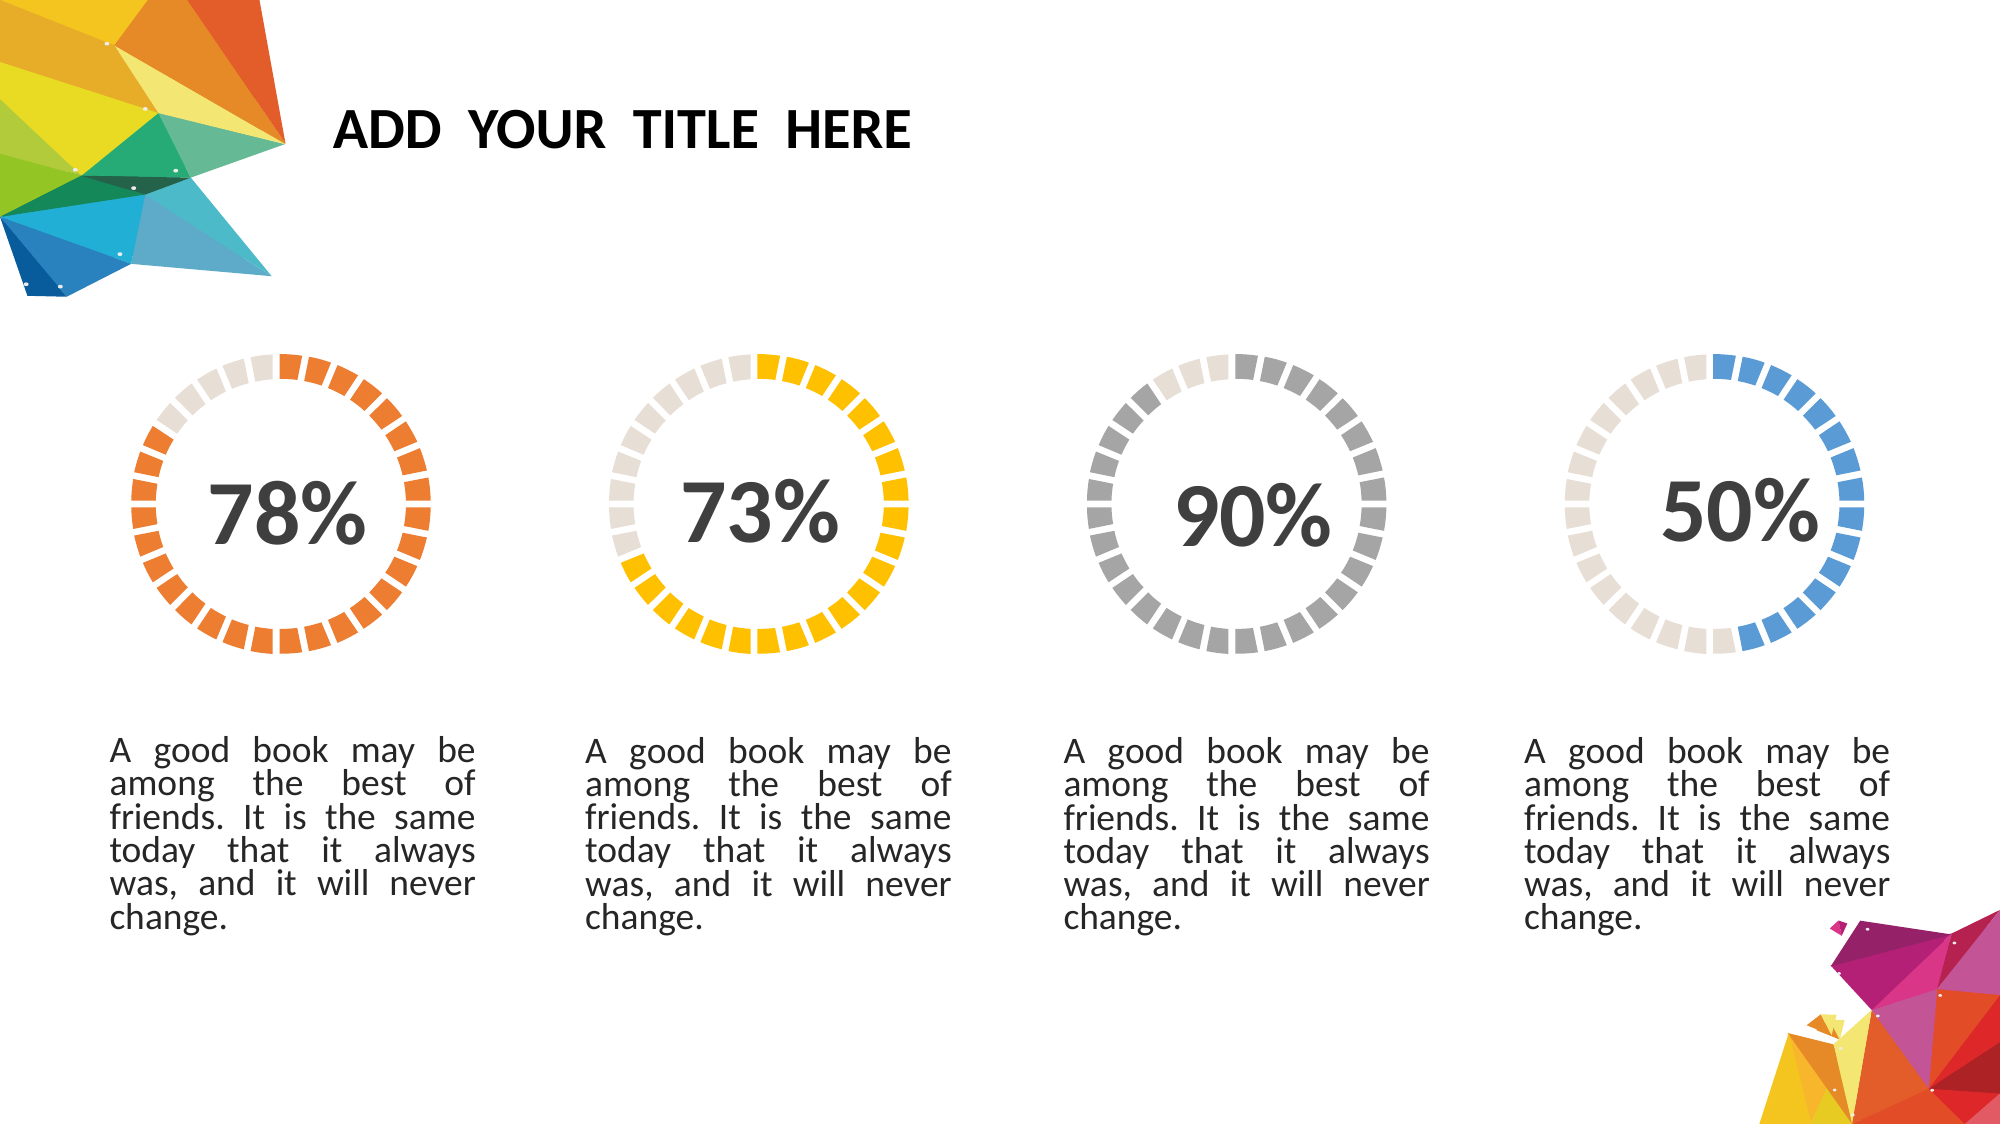

ADD  YOUR  TITLE  HERE

50%
73%
78%
90%
A good book may be among the best of friends. It is the same today that it always was, and it will never change.
A good book may be among the best of friends. It is the same today that it always was, and it will never change.
A good book may be among the best of friends. It is the same today that it always was, and it will never change.
A good book may be among the best of friends. It is the same today that it always was, and it will never change.